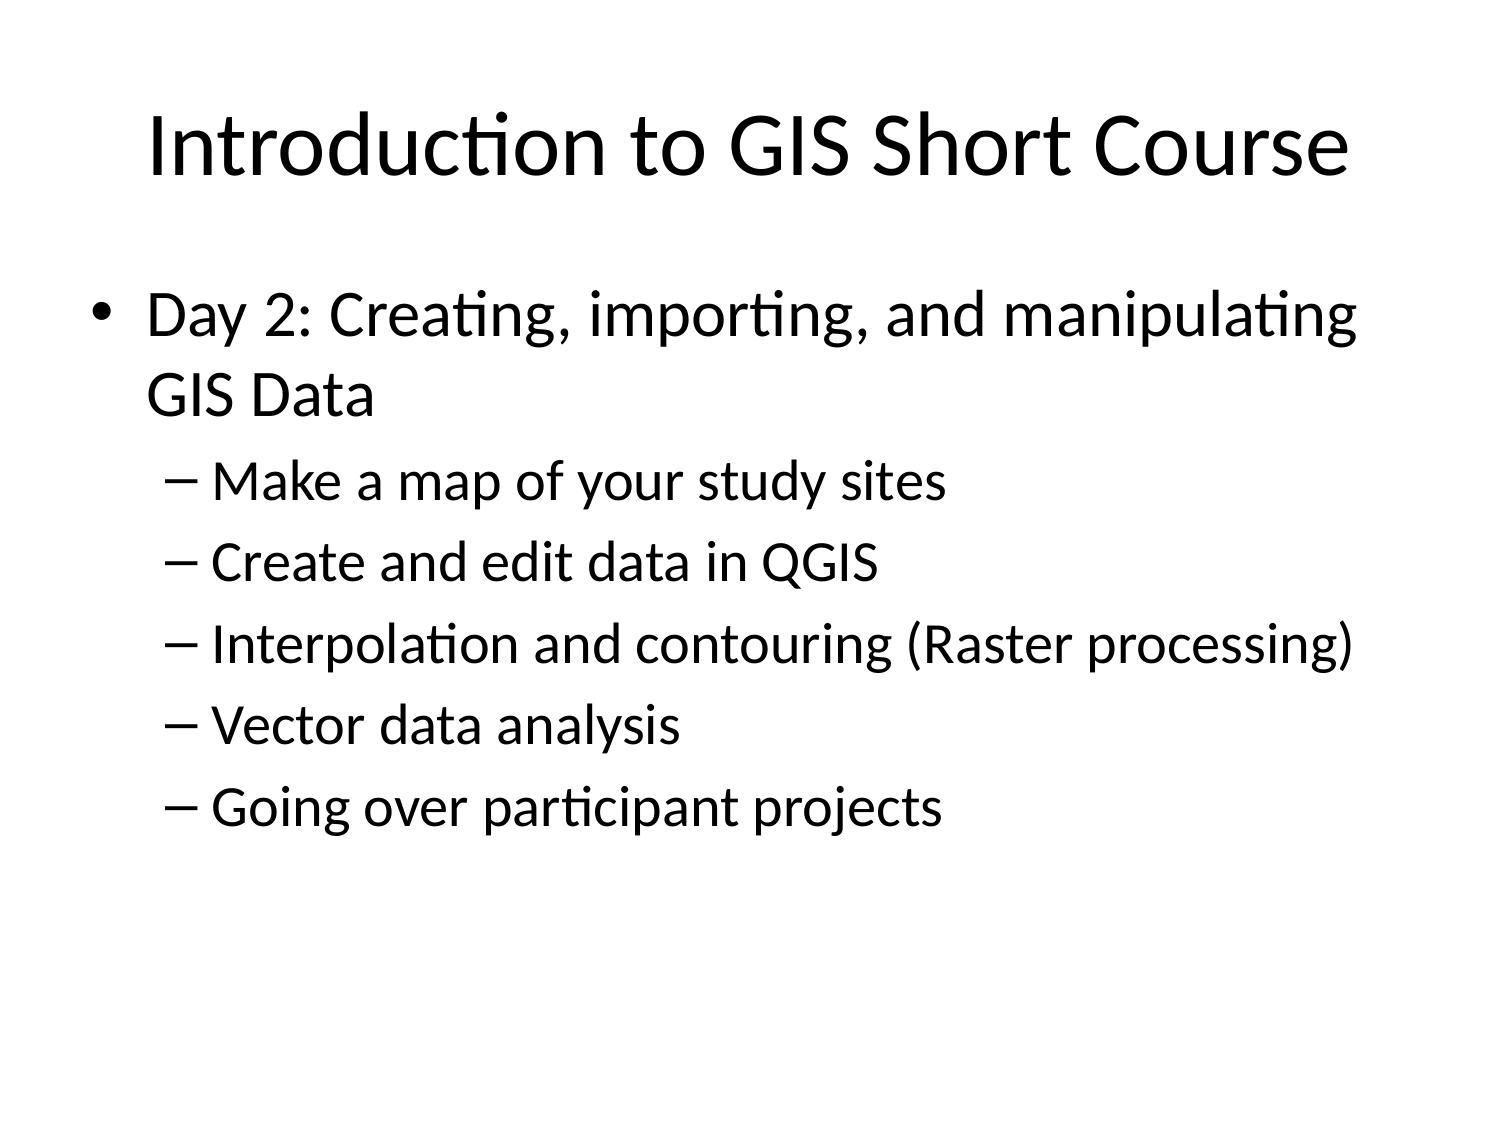

# Introduction to GIS Short Course
Day 2: Creating, importing, and manipulating GIS Data
Make a map of your study sites
Create and edit data in QGIS
Interpolation and contouring (Raster processing)
Vector data analysis
Going over participant projects